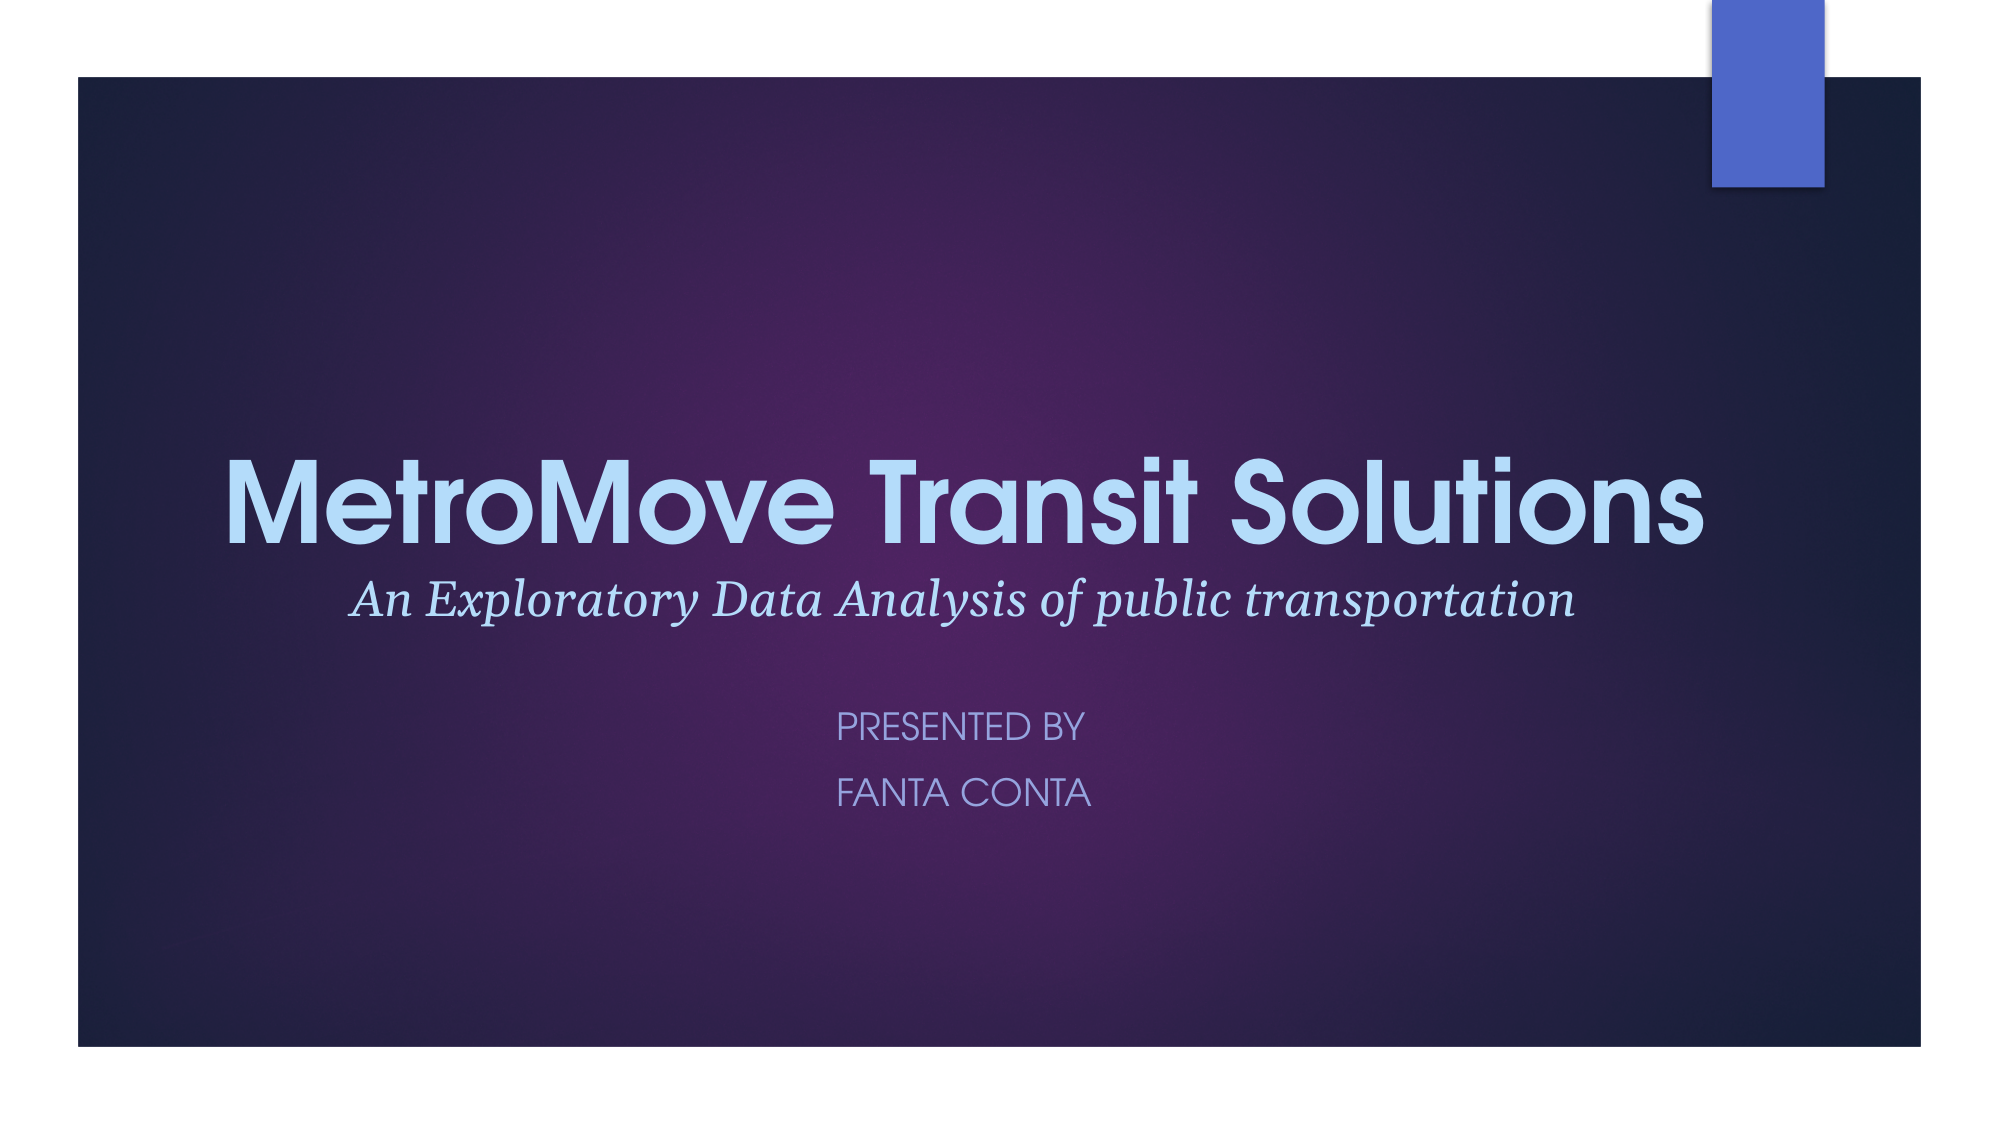

# MetroMove Transit Solutions An Exploratory Data Analysis of public transportation
Presented By
Fanta Conta